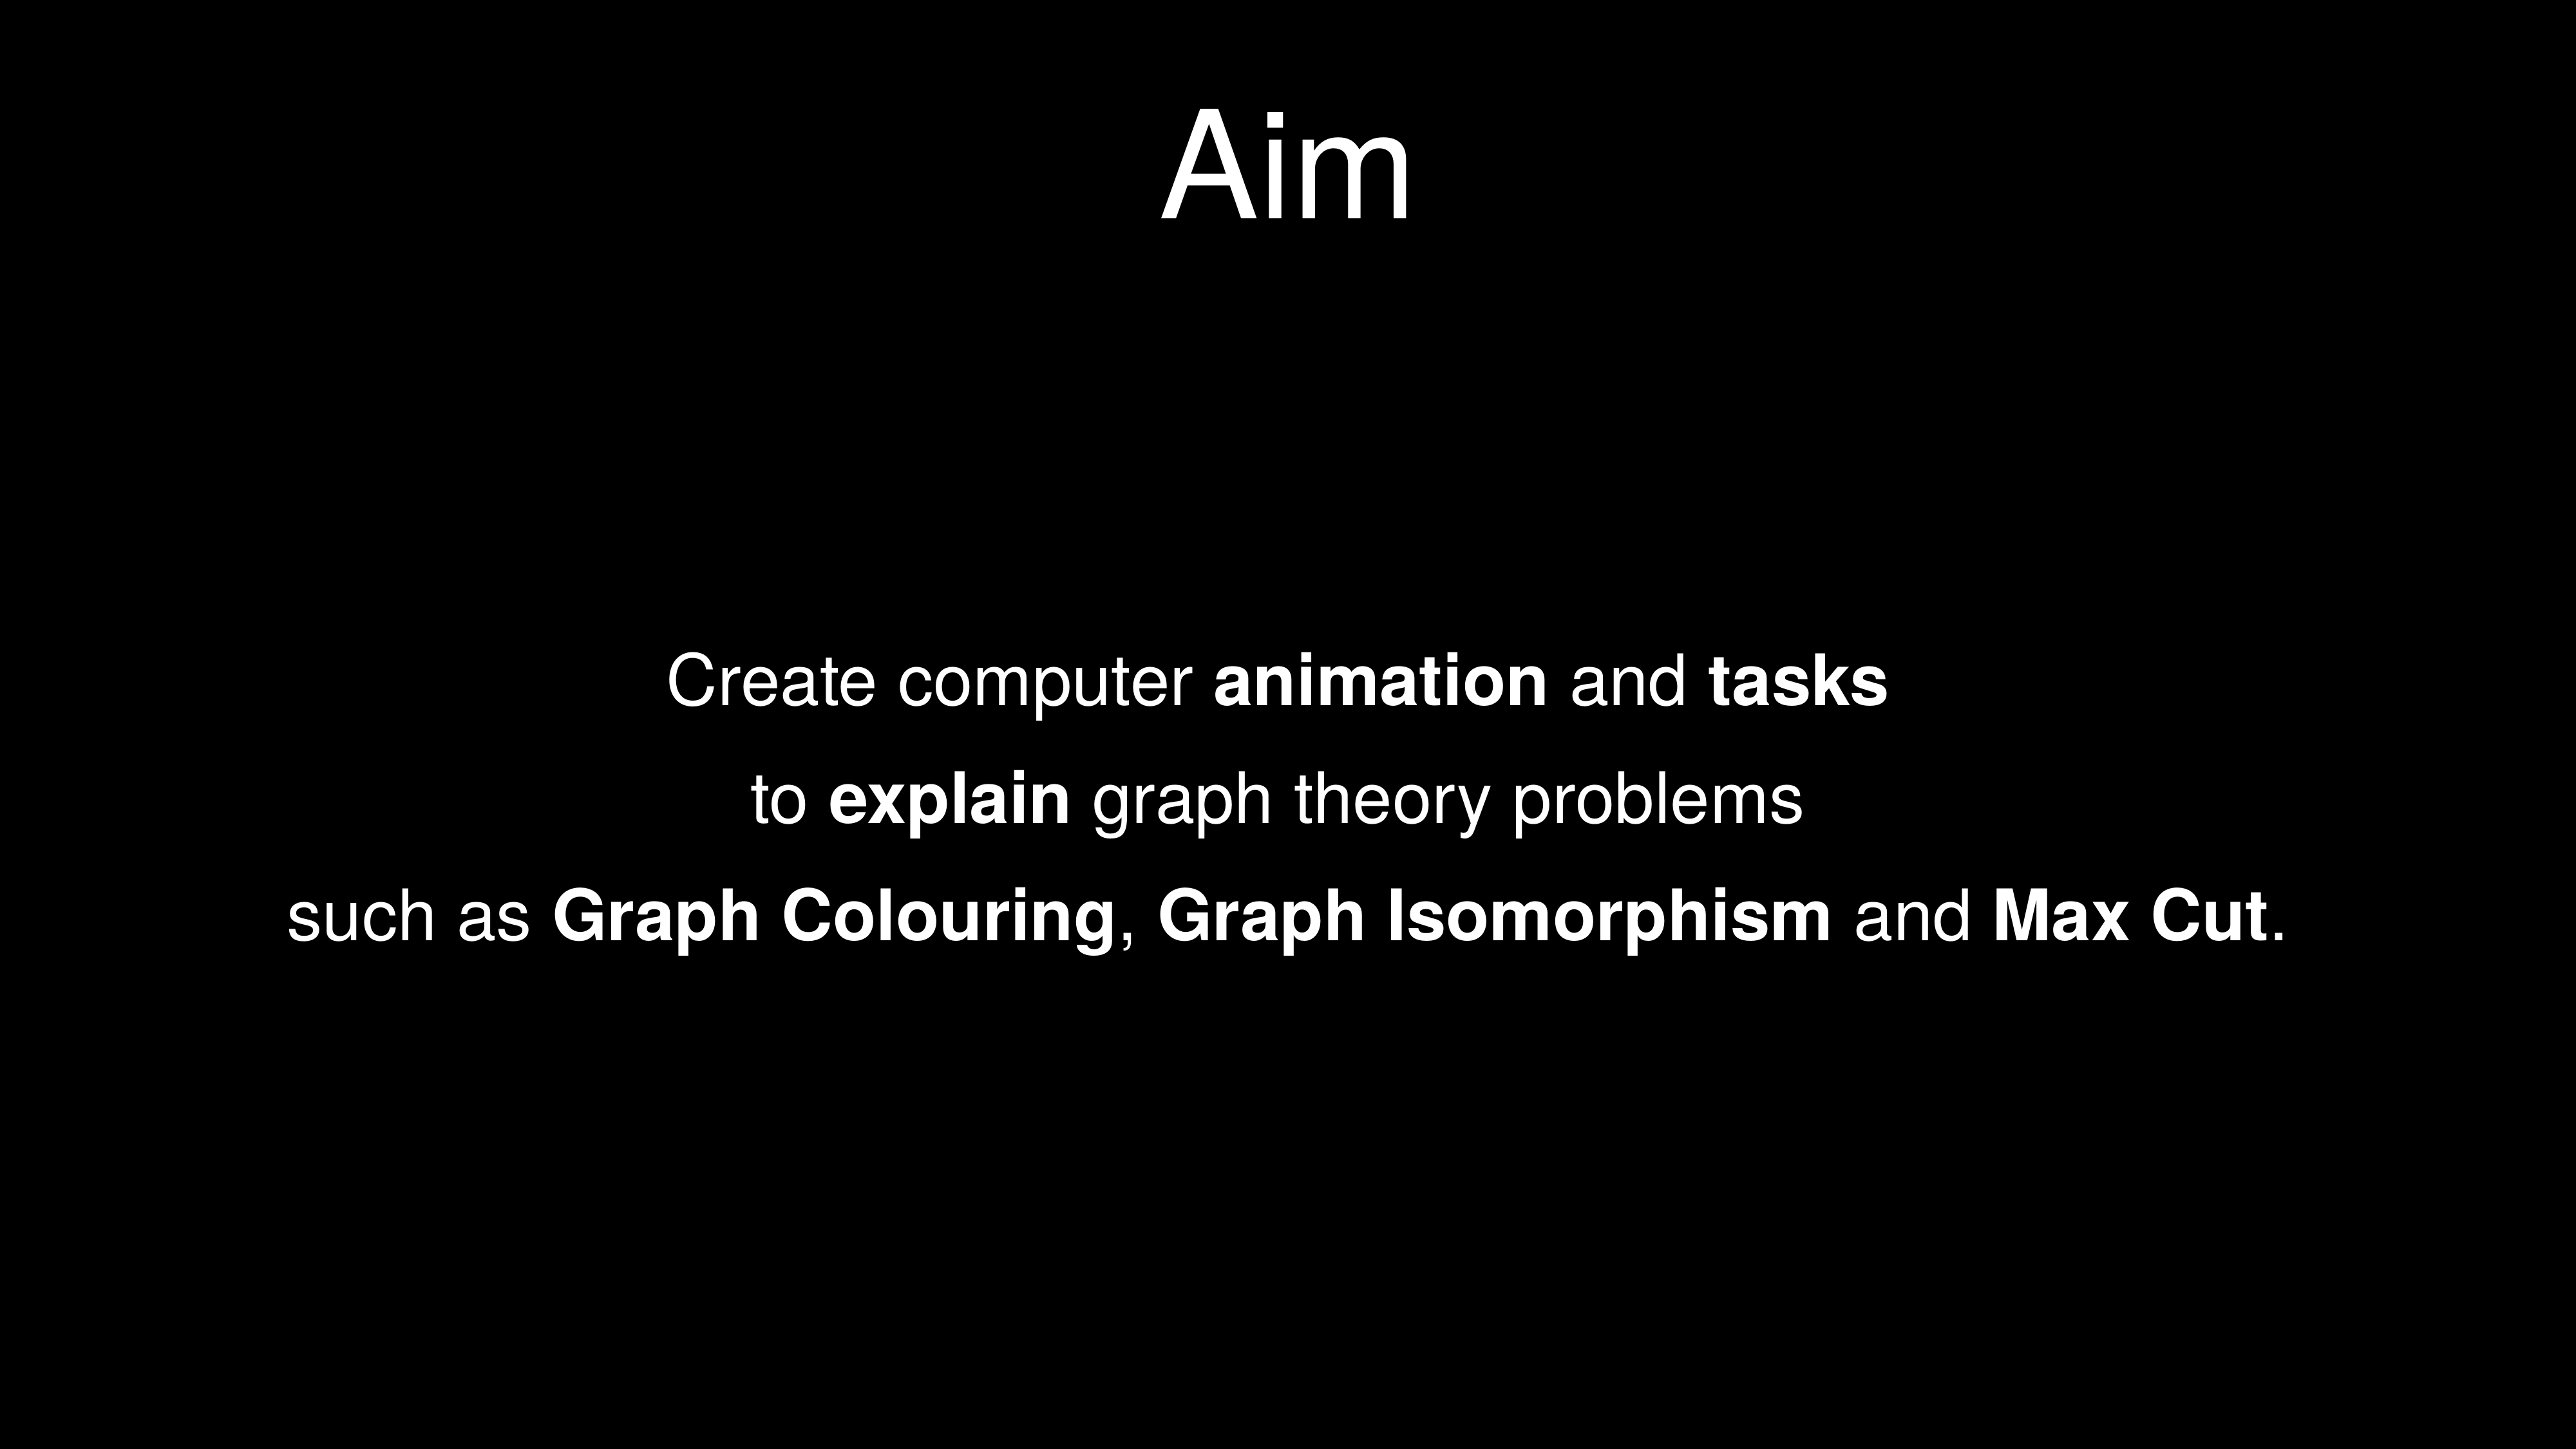

# Aim
Create computer animation and tasks
to explain graph theory problems
such as Graph Colouring, Graph Isomorphism and Max Cut.